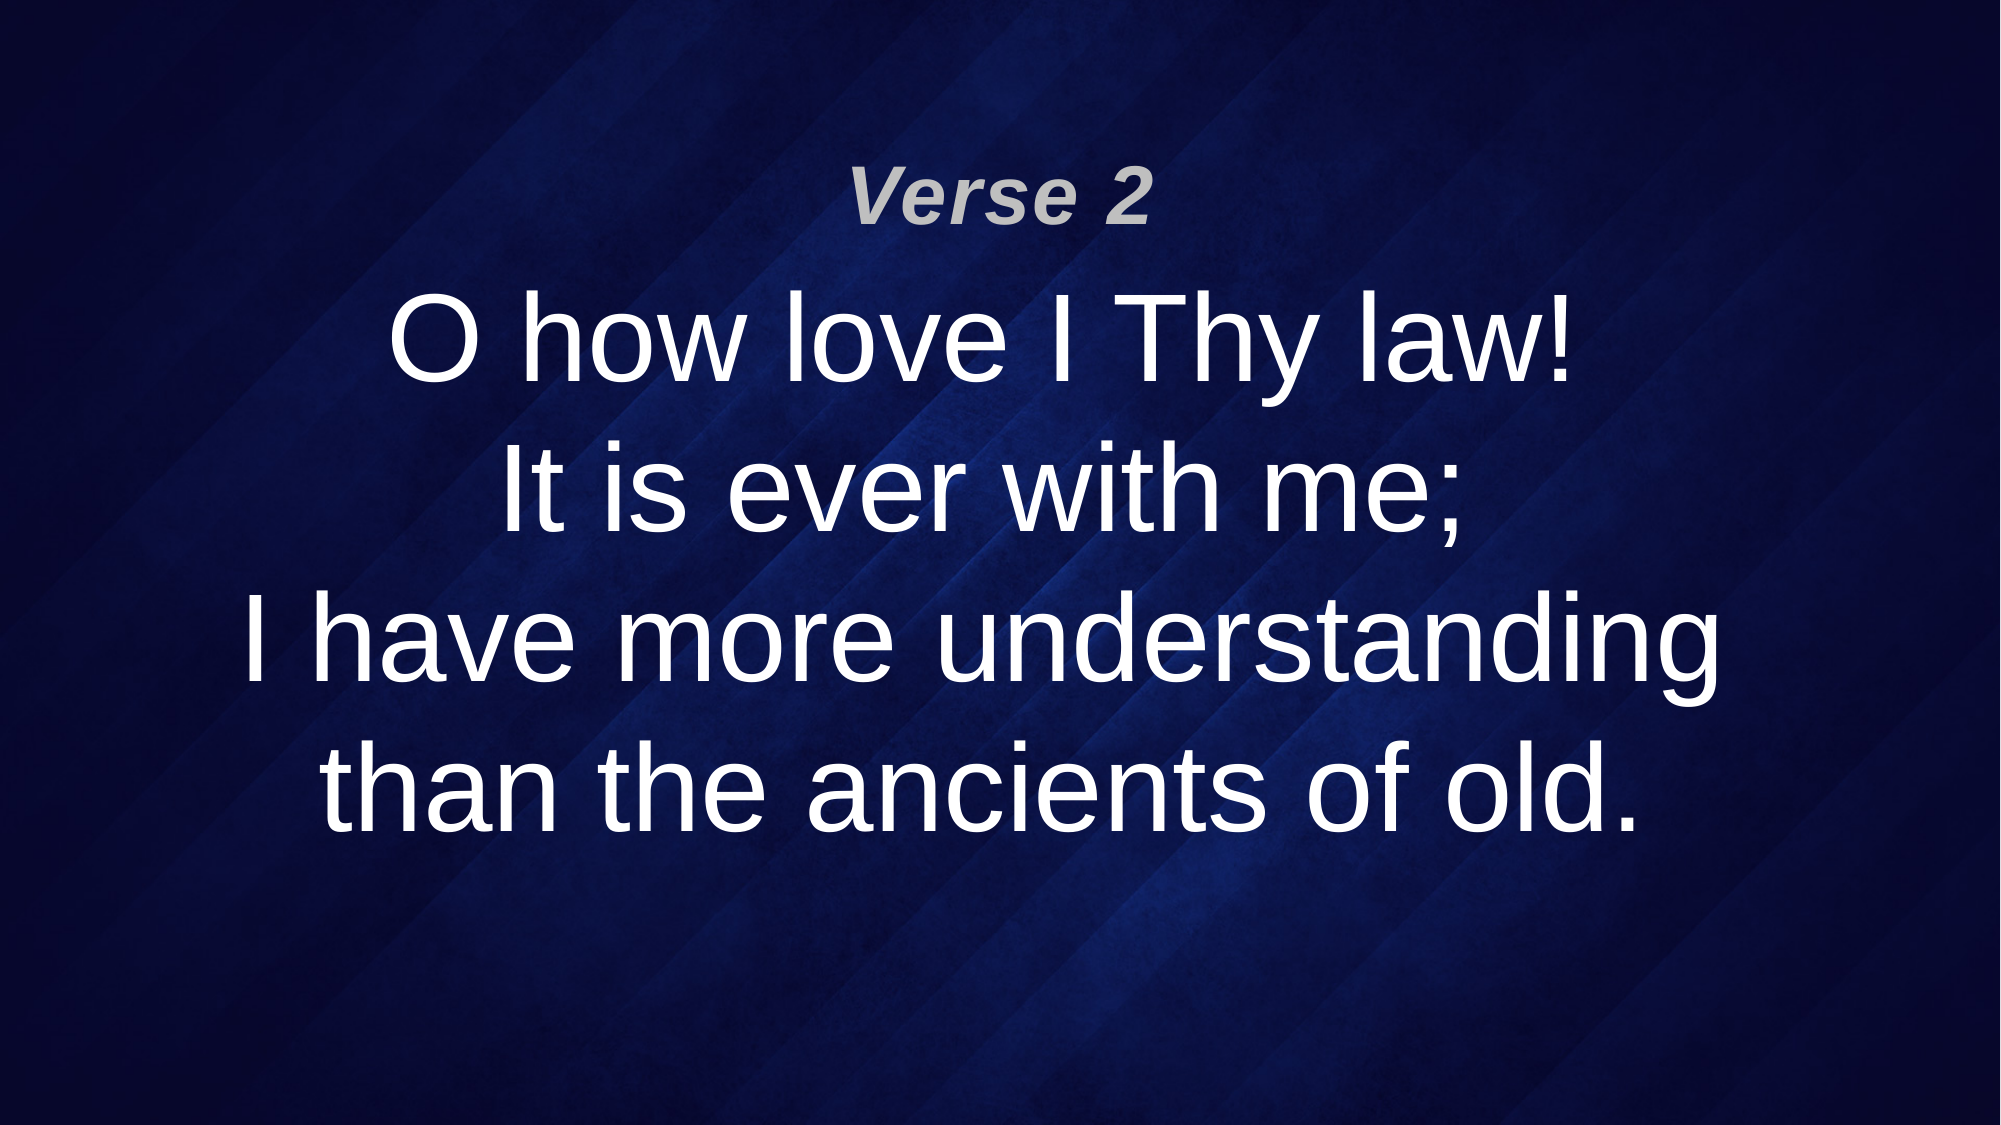

Verse 2
# O how love I Thy law! It is ever with me; I have more understanding than the ancients of old.